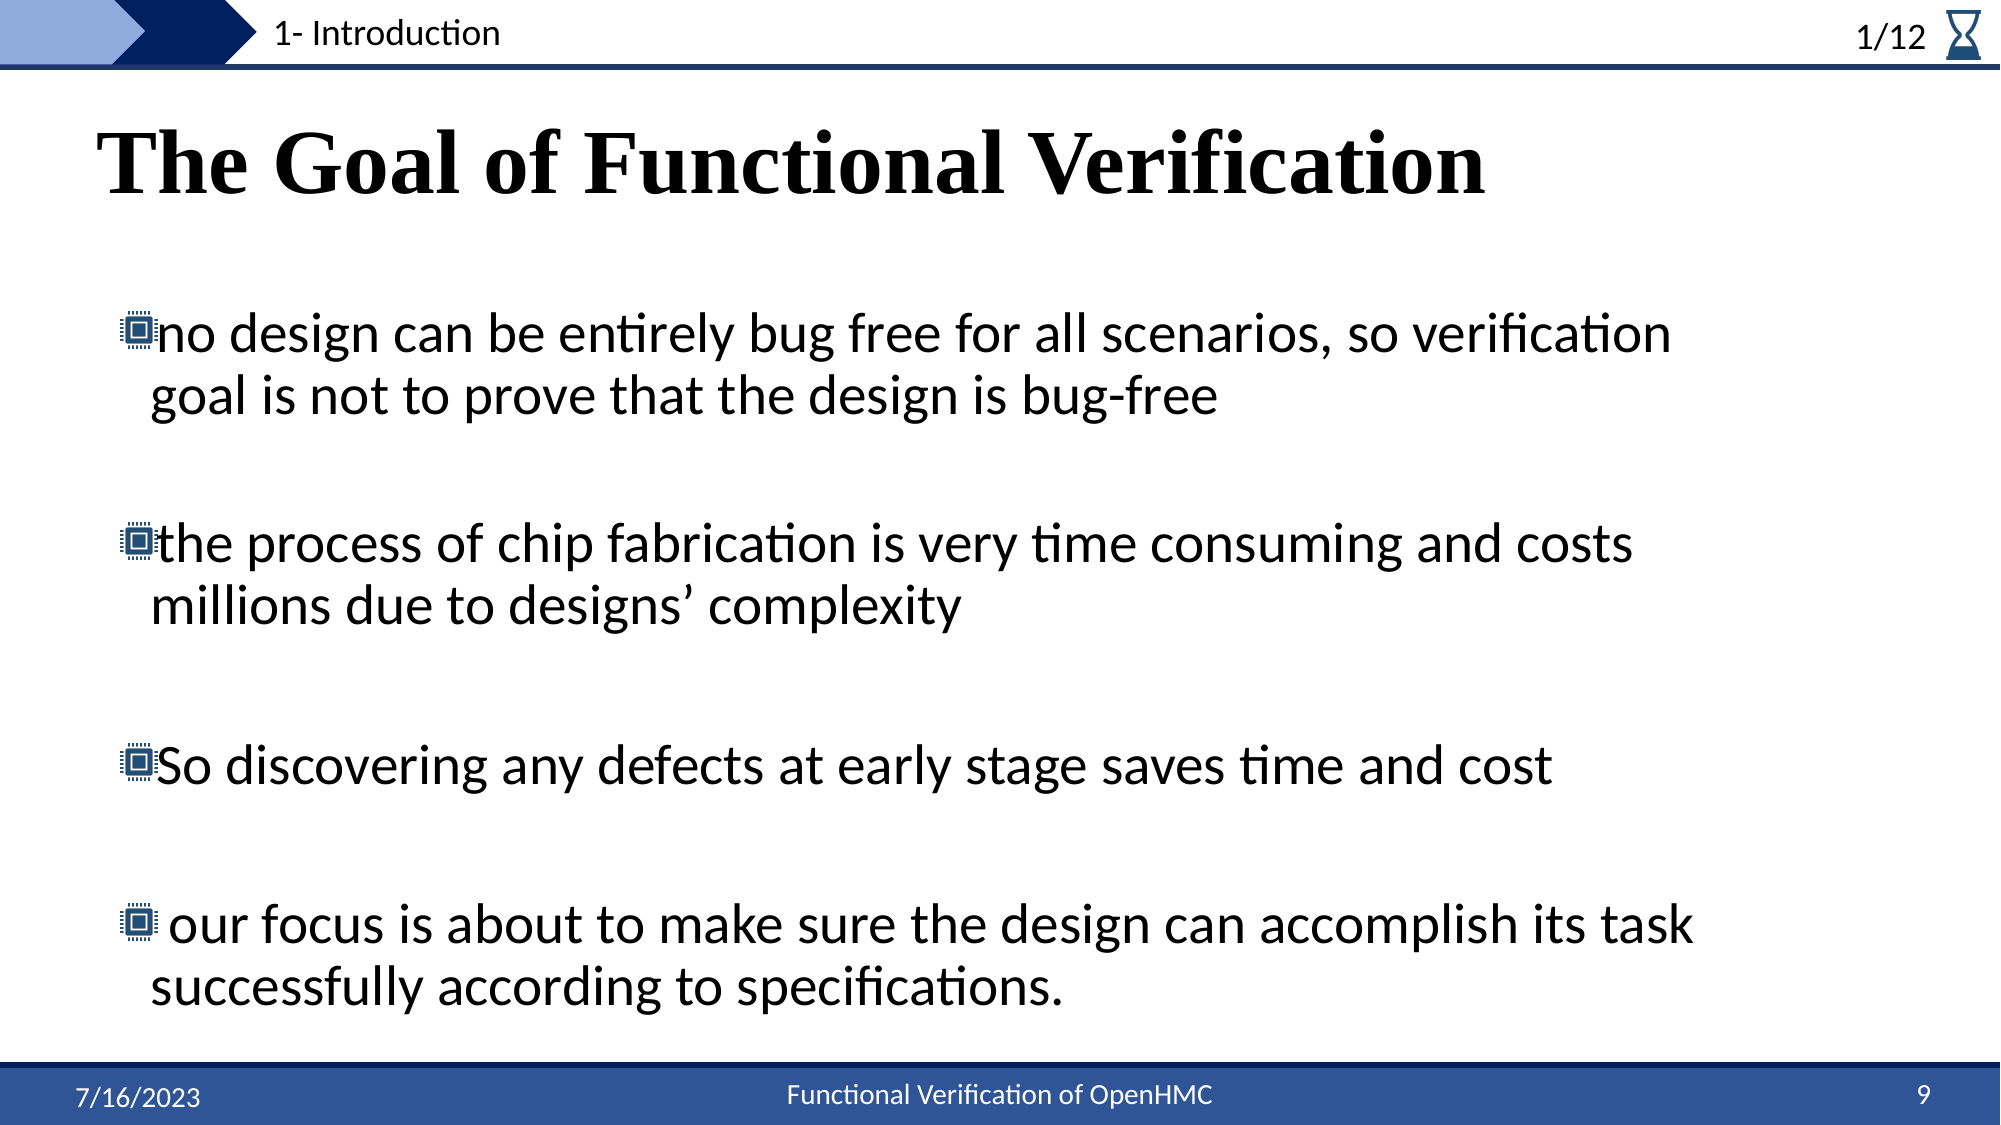

1- Introduction

1/12

# The Goal of Functional Verification
no design can be entirely bug free for all scenarios, so verification goal is not to prove that the design is bug-free
the process of chip fabrication is very time consuming and costs millions due to designs’ complexity

So discovering any defects at early stage saves time and cost

 our focus is about to make sure the design can accomplish its task successfully according to specifications.

9
Functional Verification of OpenHMC
7/16/2023